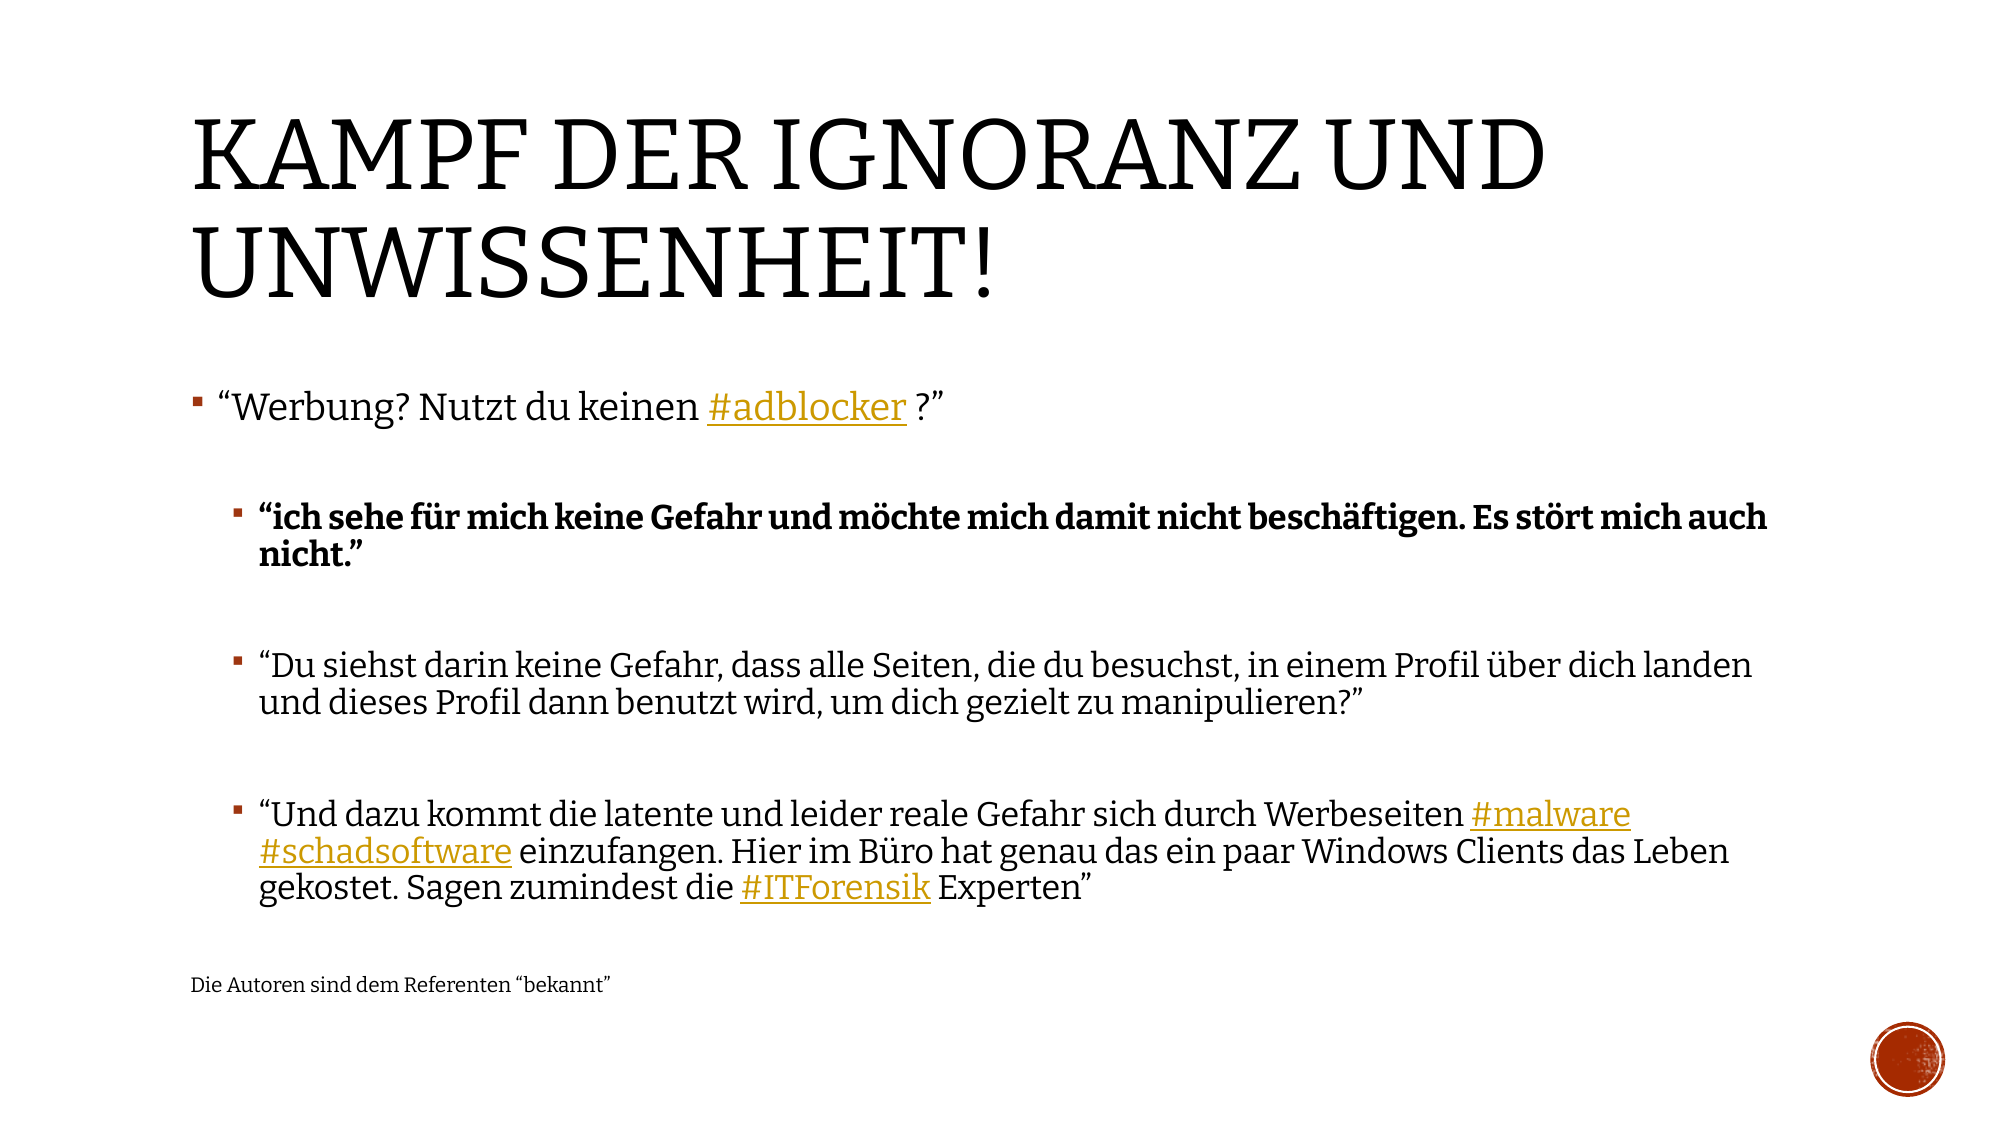

# Kampf der Ignoranz und unwissenheit!
“Werbung? Nutzt du keinen #adblocker ?”

“ich sehe für mich keine Gefahr und möchte mich damit nicht beschäftigen. Es stört mich auch nicht.”

“Du siehst darin keine Gefahr, dass alle Seiten, die du besuchst, in einem Profil über dich landen und dieses Profil dann benutzt wird, um dich gezielt zu manipulieren?”

“Und dazu kommt die latente und leider reale Gefahr sich durch Werbeseiten #malware #schadsoftware einzufangen. Hier im Büro hat genau das ein paar Windows Clients das Leben gekostet. Sagen zumindest die #ITForensik Experten”
Die Autoren sind dem Referenten “bekannt”